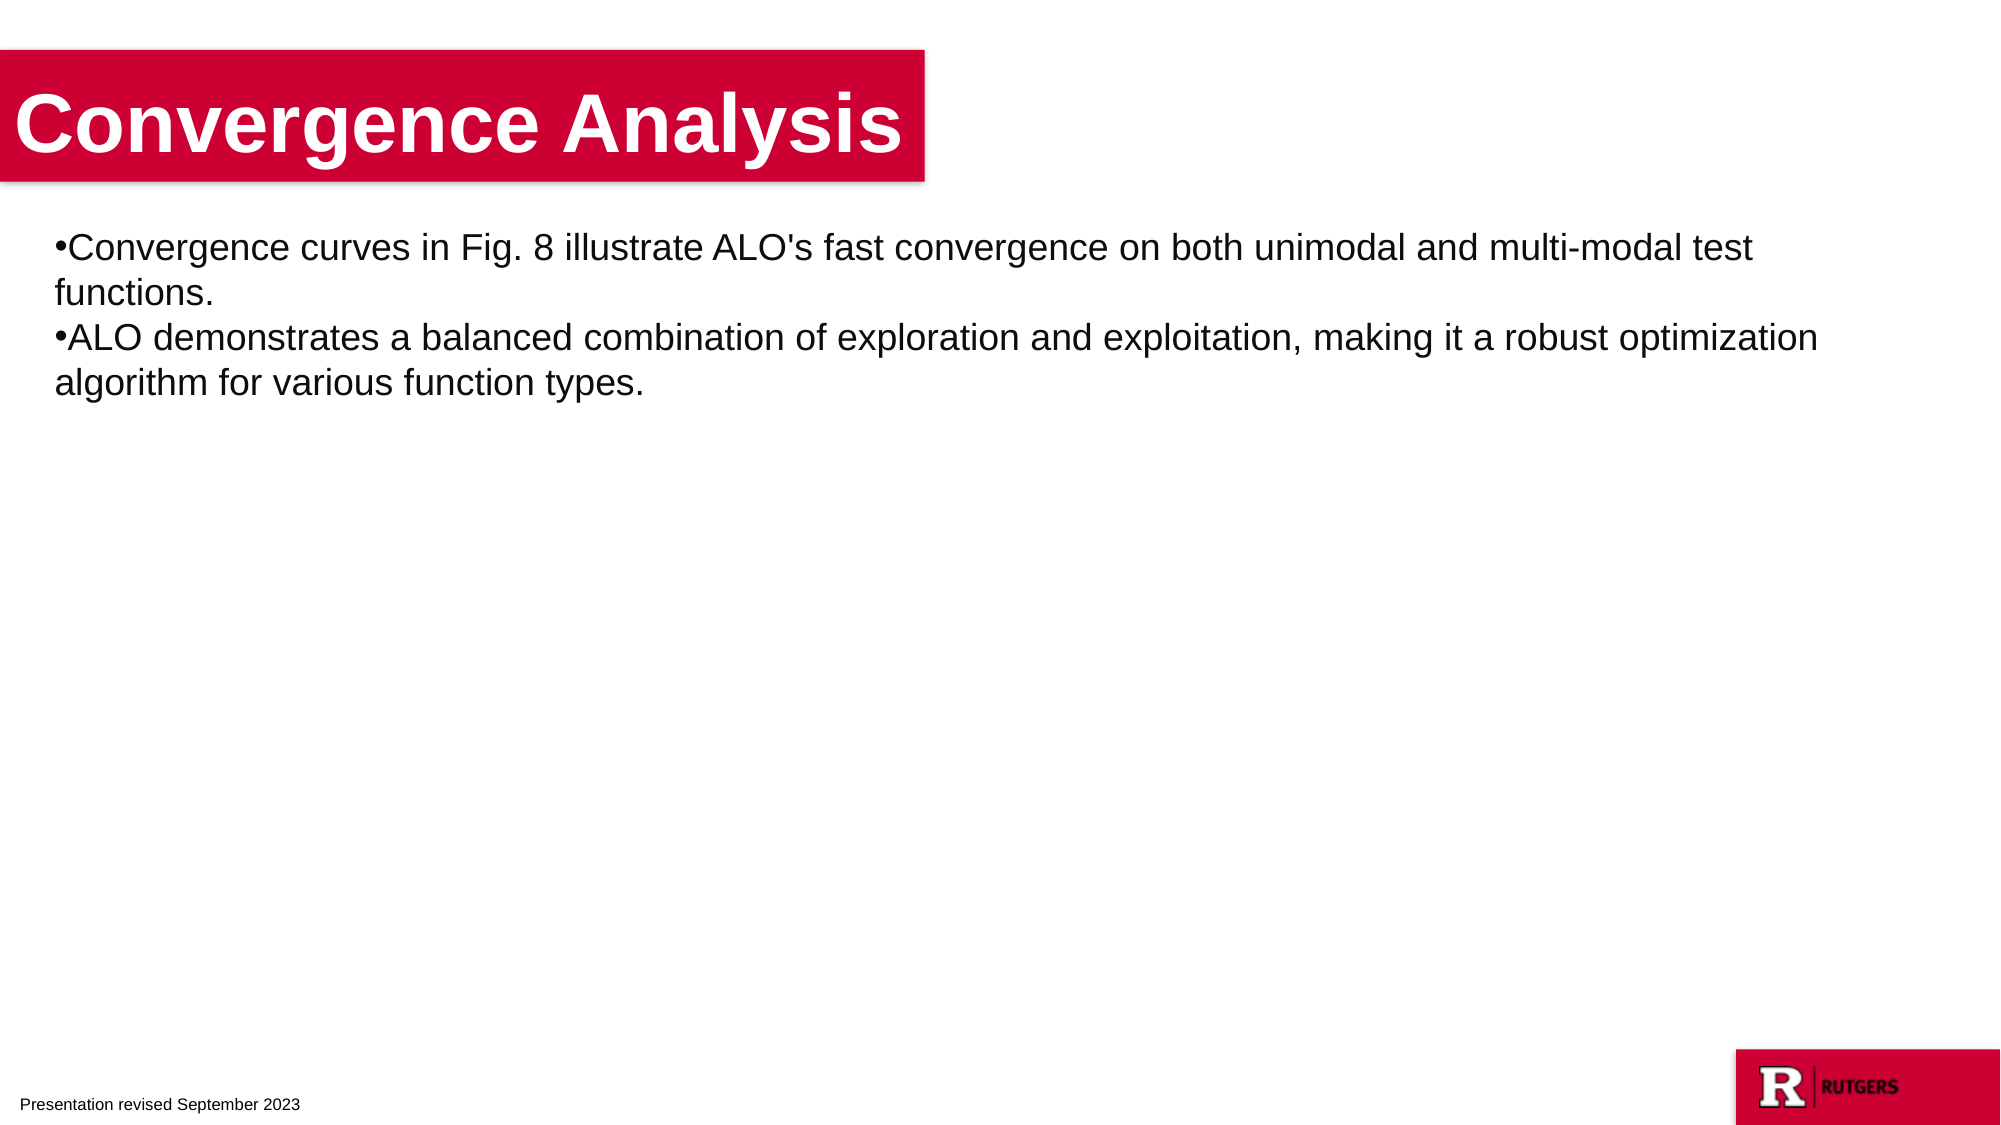

Convergence Analysis
Convergence curves in Fig. 8 illustrate ALO's fast convergence on both unimodal and multi-modal test functions.
ALO demonstrates a balanced combination of exploration and exploitation, making it a robust optimization algorithm for various function types.